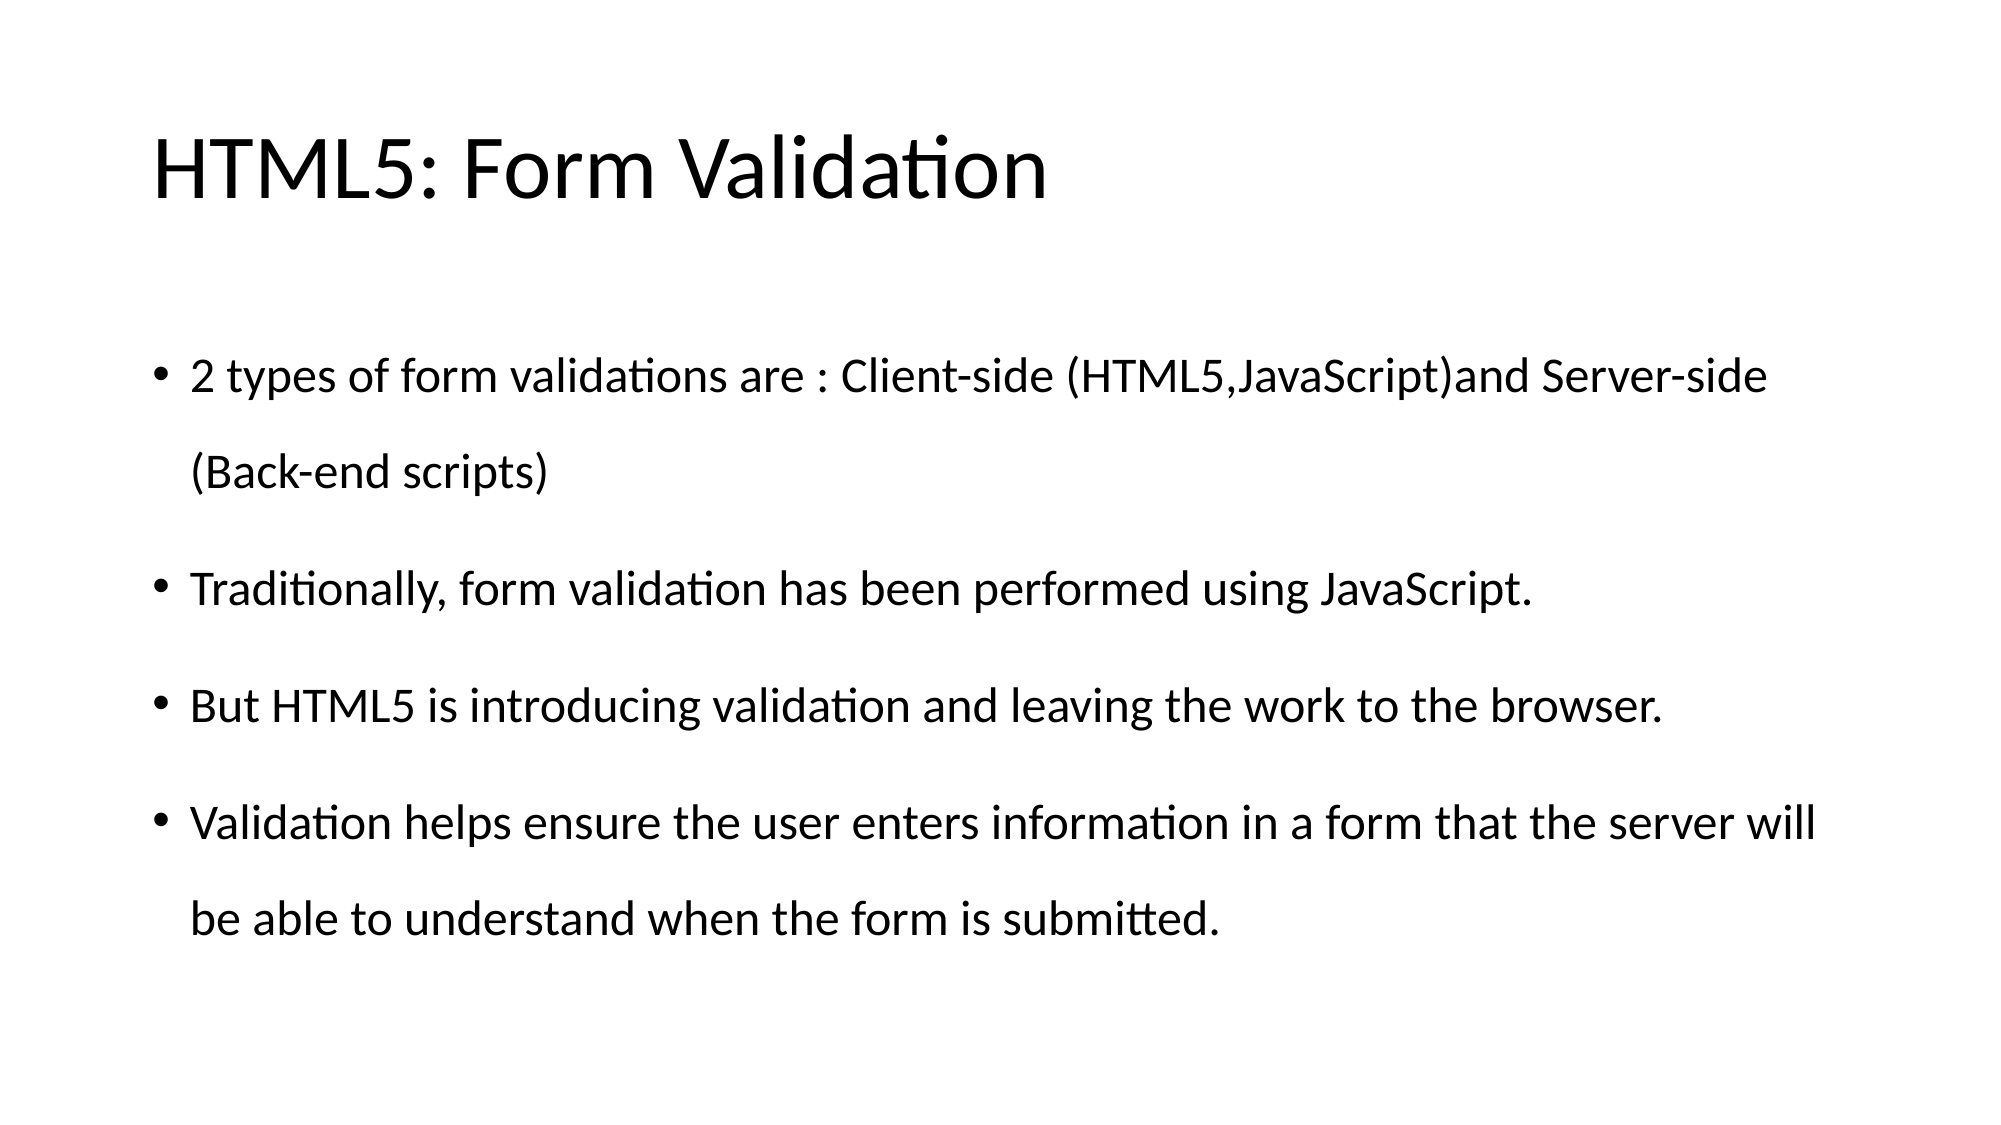

# HTML5: Form Validation
2 types of form validations are : Client-side (HTML5,JavaScript)and Server-side (Back-end scripts)
Traditionally, form validation has been performed using JavaScript.
But HTML5 is introducing validation and leaving the work to the browser.
Validation helps ensure the user enters information in a form that the server will be able to understand when the form is submitted.